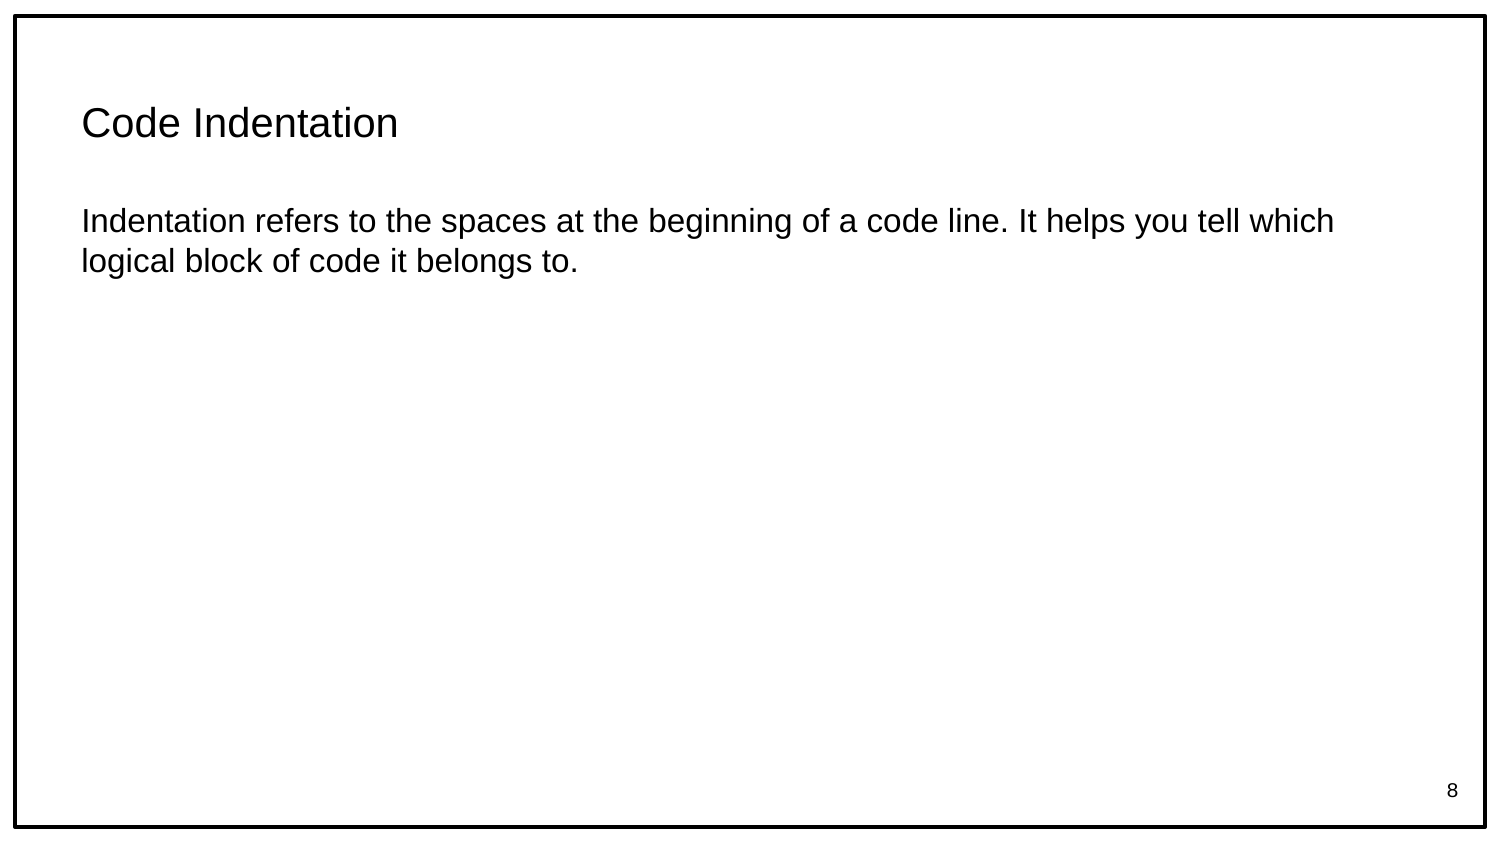

# Code Indentation
Indentation refers to the spaces at the beginning of a code line. It helps you tell which logical block of code it belongs to.
8